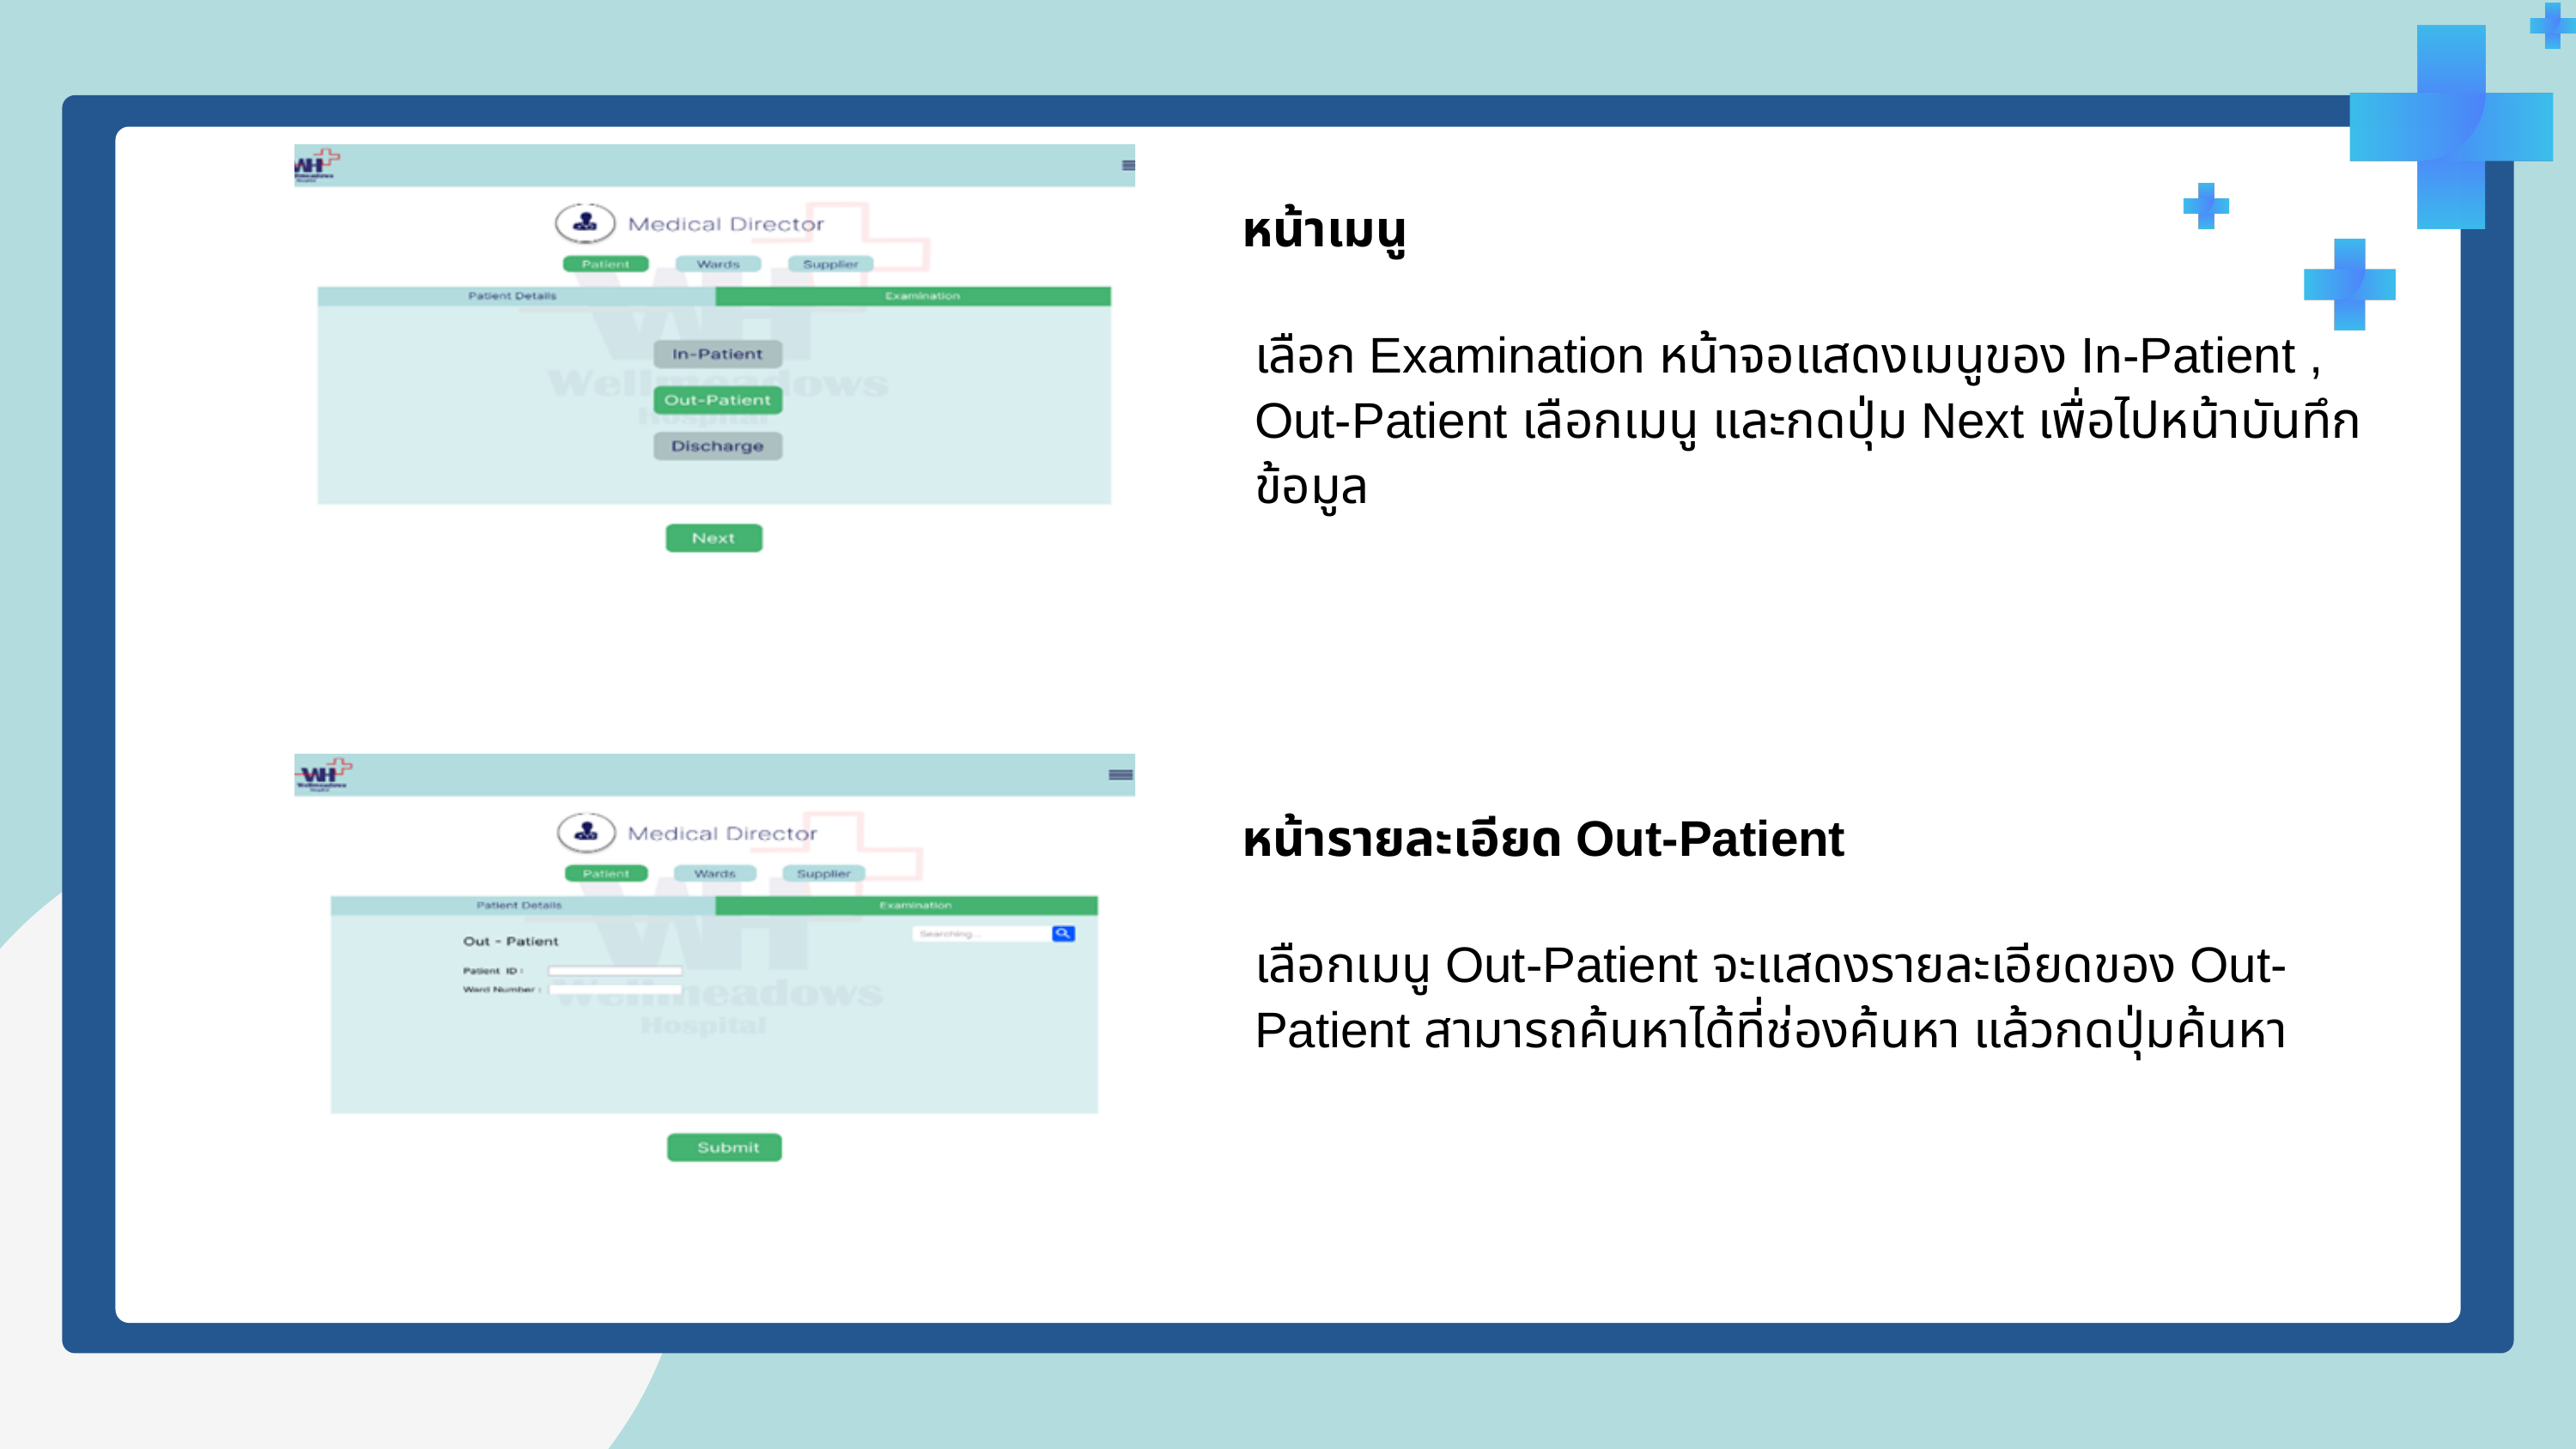

หน้าเมนู
เลือก Examination หน้าจอแสดงเมนูของ In-Patient , Out-Patient เลือกเมนู และกดปุ่ม Next เพื่อไปหน้าบันทึกข้อมูล

หน้ารายละเอียด Out-Patient

เลือกเมนู Out-Patient จะแสดงรายละเอียดของ Out-Patient สามารถค้นหาได้ที่ช่องค้นหา แล้วกดปุ่มค้นหา